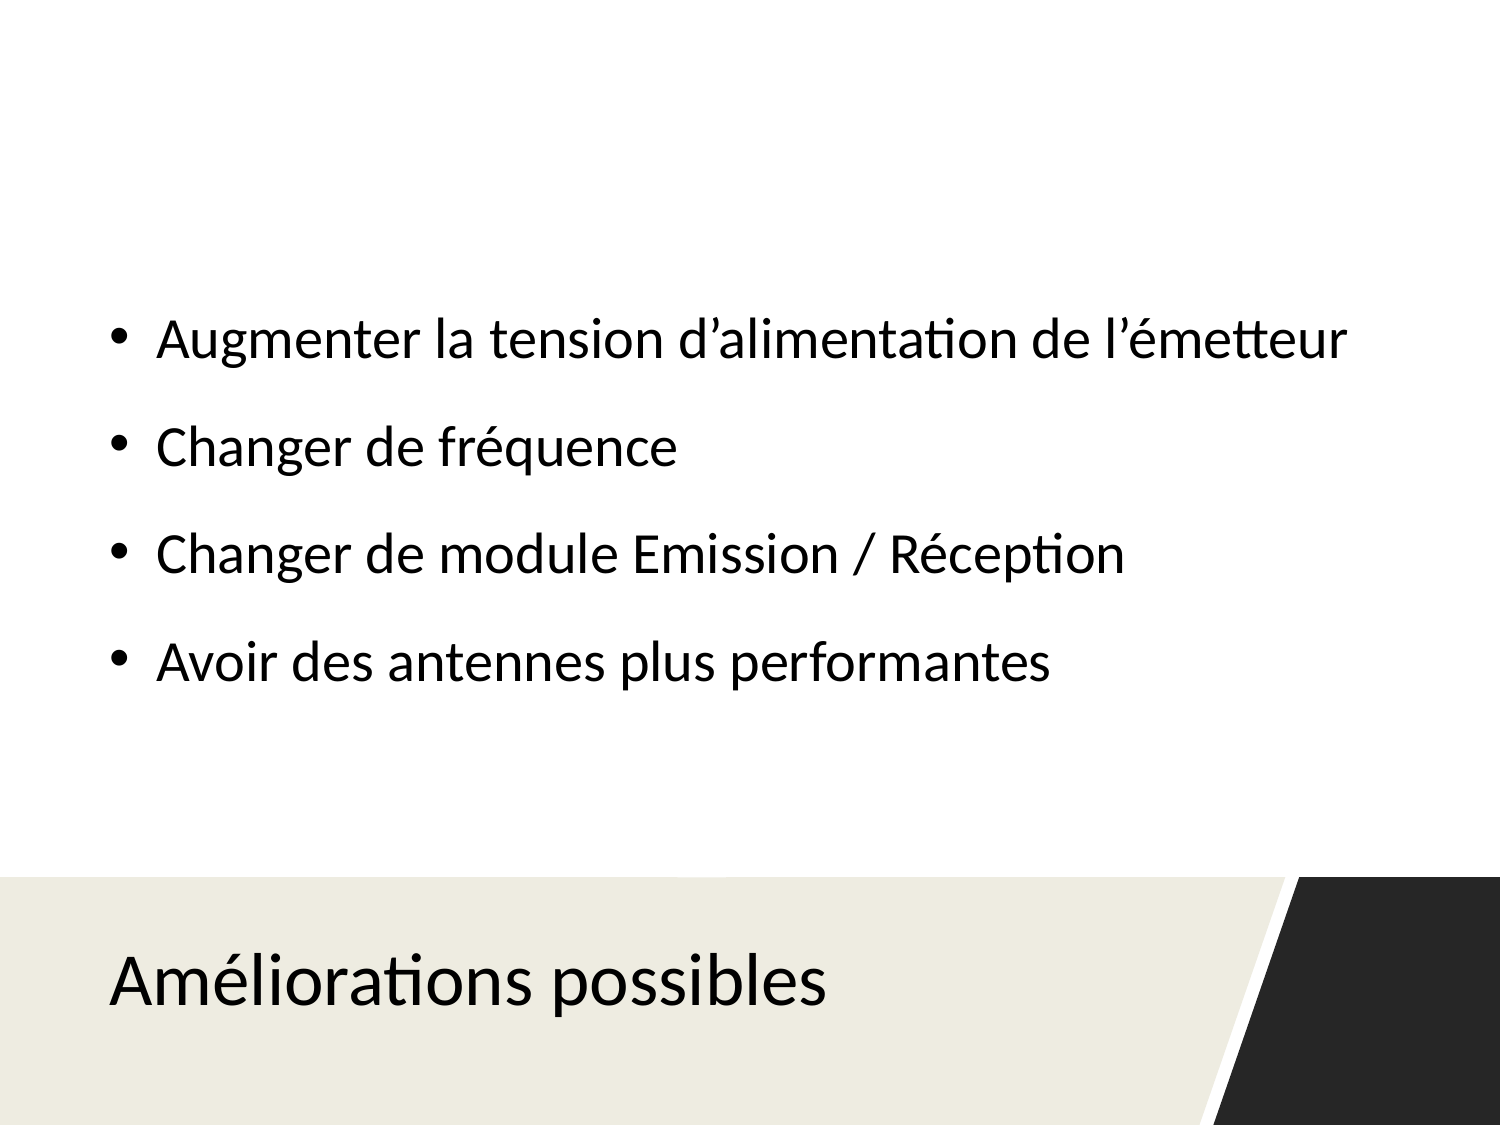

Augmenter la tension d’alimentation de l’émetteur
Changer de fréquence
Changer de module Emission / Réception
Avoir des antennes plus performantes

# Améliorations possibles